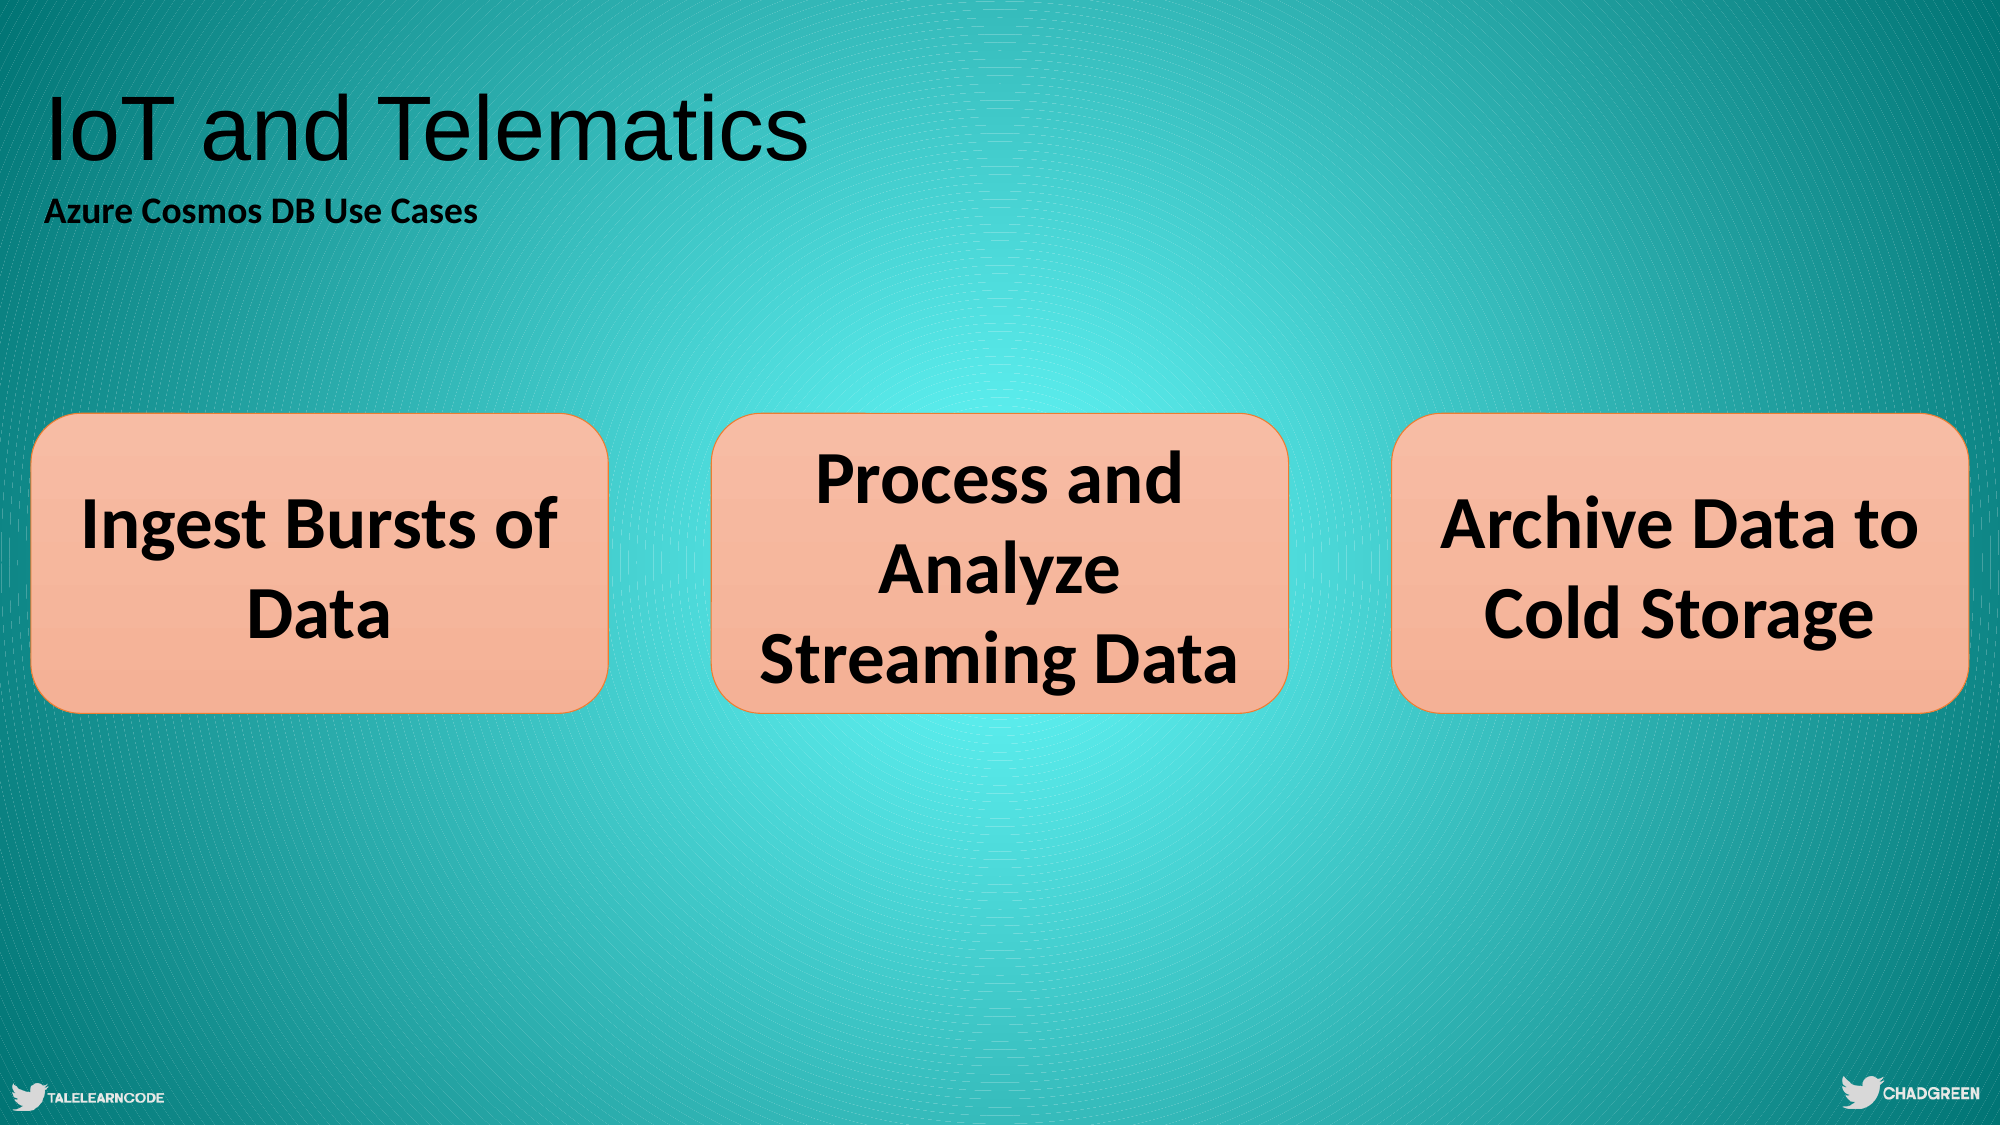

# IoT and Telematics
Azure Cosmos DB Use Cases
Ingest Bursts of Data
Process and Analyze Streaming Data
Archive Data to Cold Storage